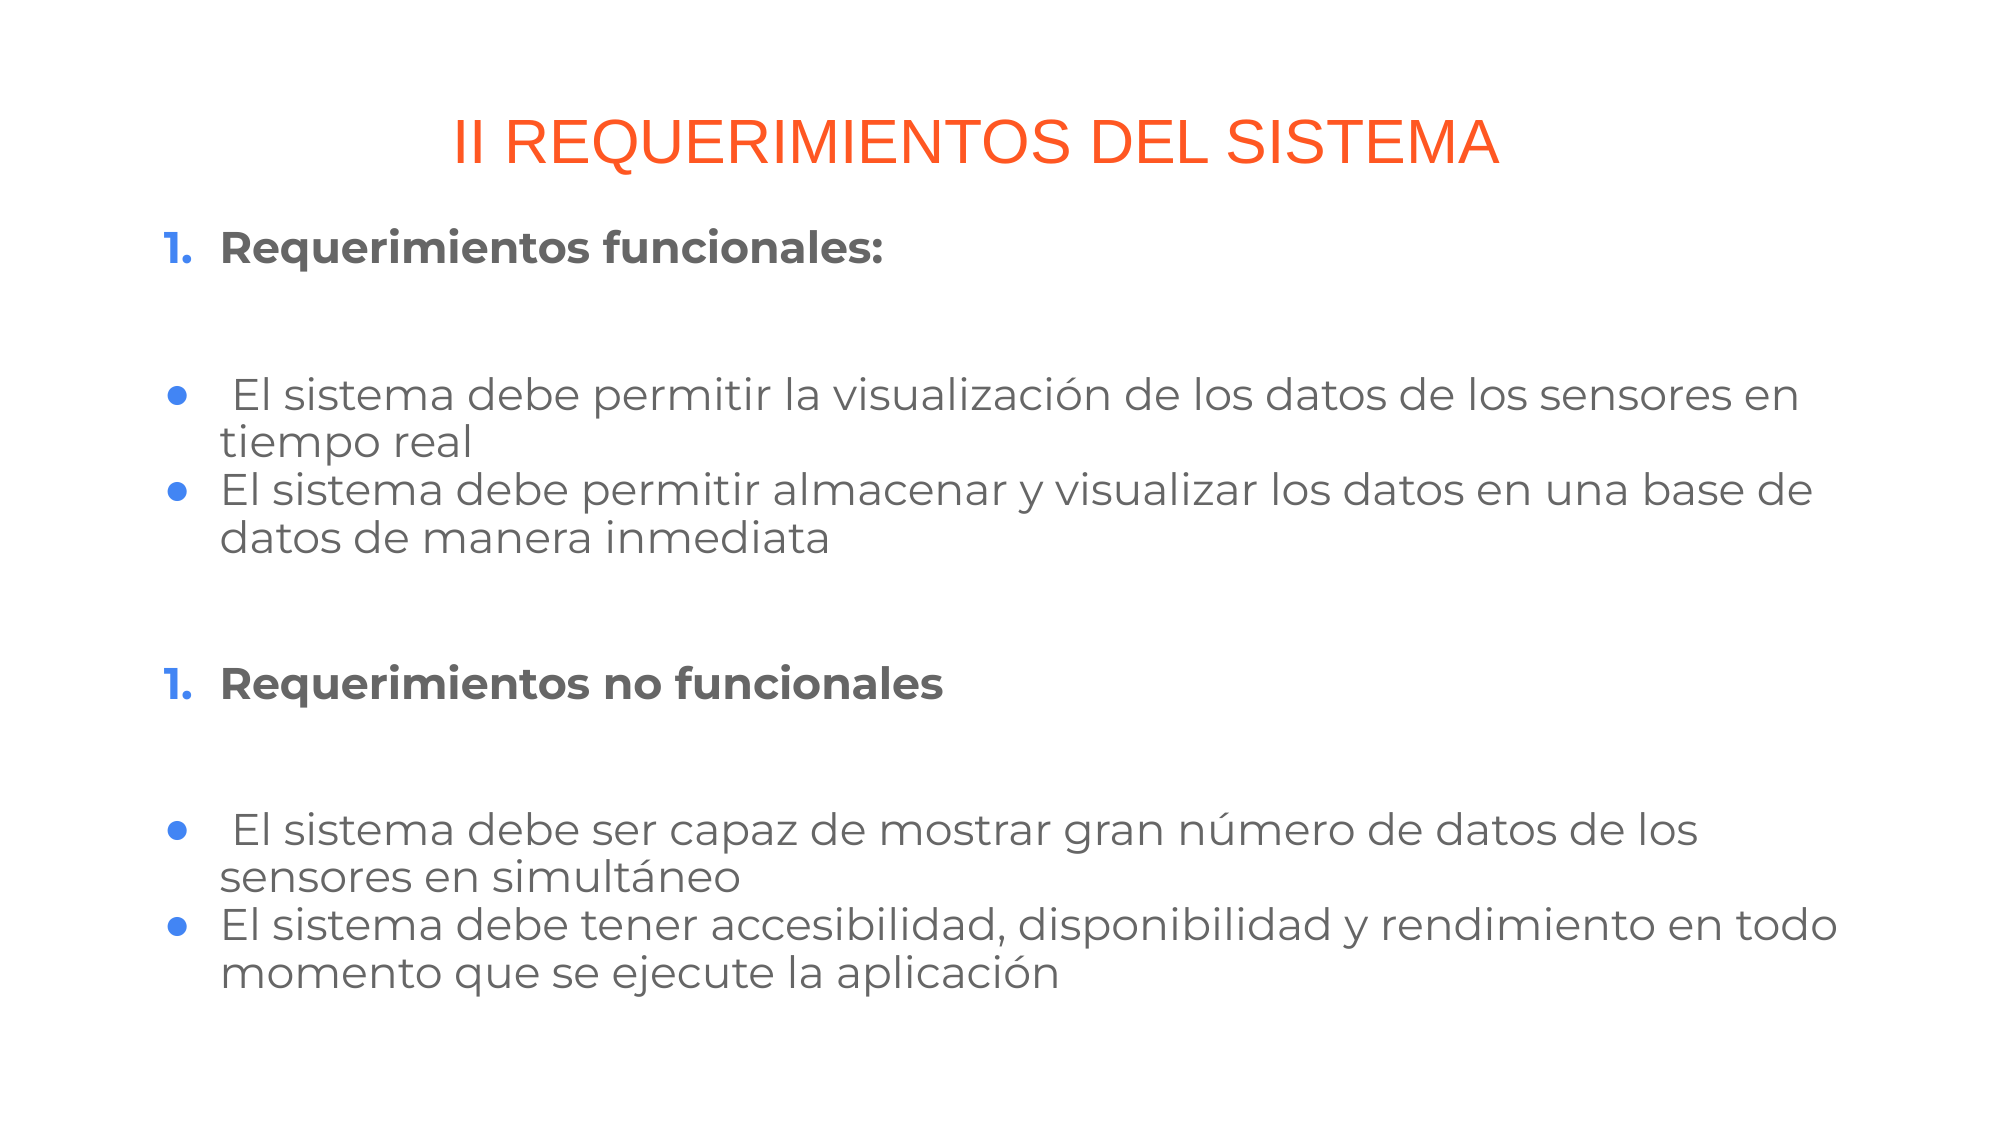

# II REQUERIMIENTOS DEL SISTEMA
Requerimientos funcionales:

 El sistema debe permitir la visualización de los datos de los sensores en tiempo real
El sistema debe permitir almacenar y visualizar los datos en una base de datos de manera inmediata

Requerimientos no funcionales

 El sistema debe ser capaz de mostrar gran número de datos de los sensores en simultáneo
El sistema debe tener accesibilidad, disponibilidad y rendimiento en todo momento que se ejecute la aplicación